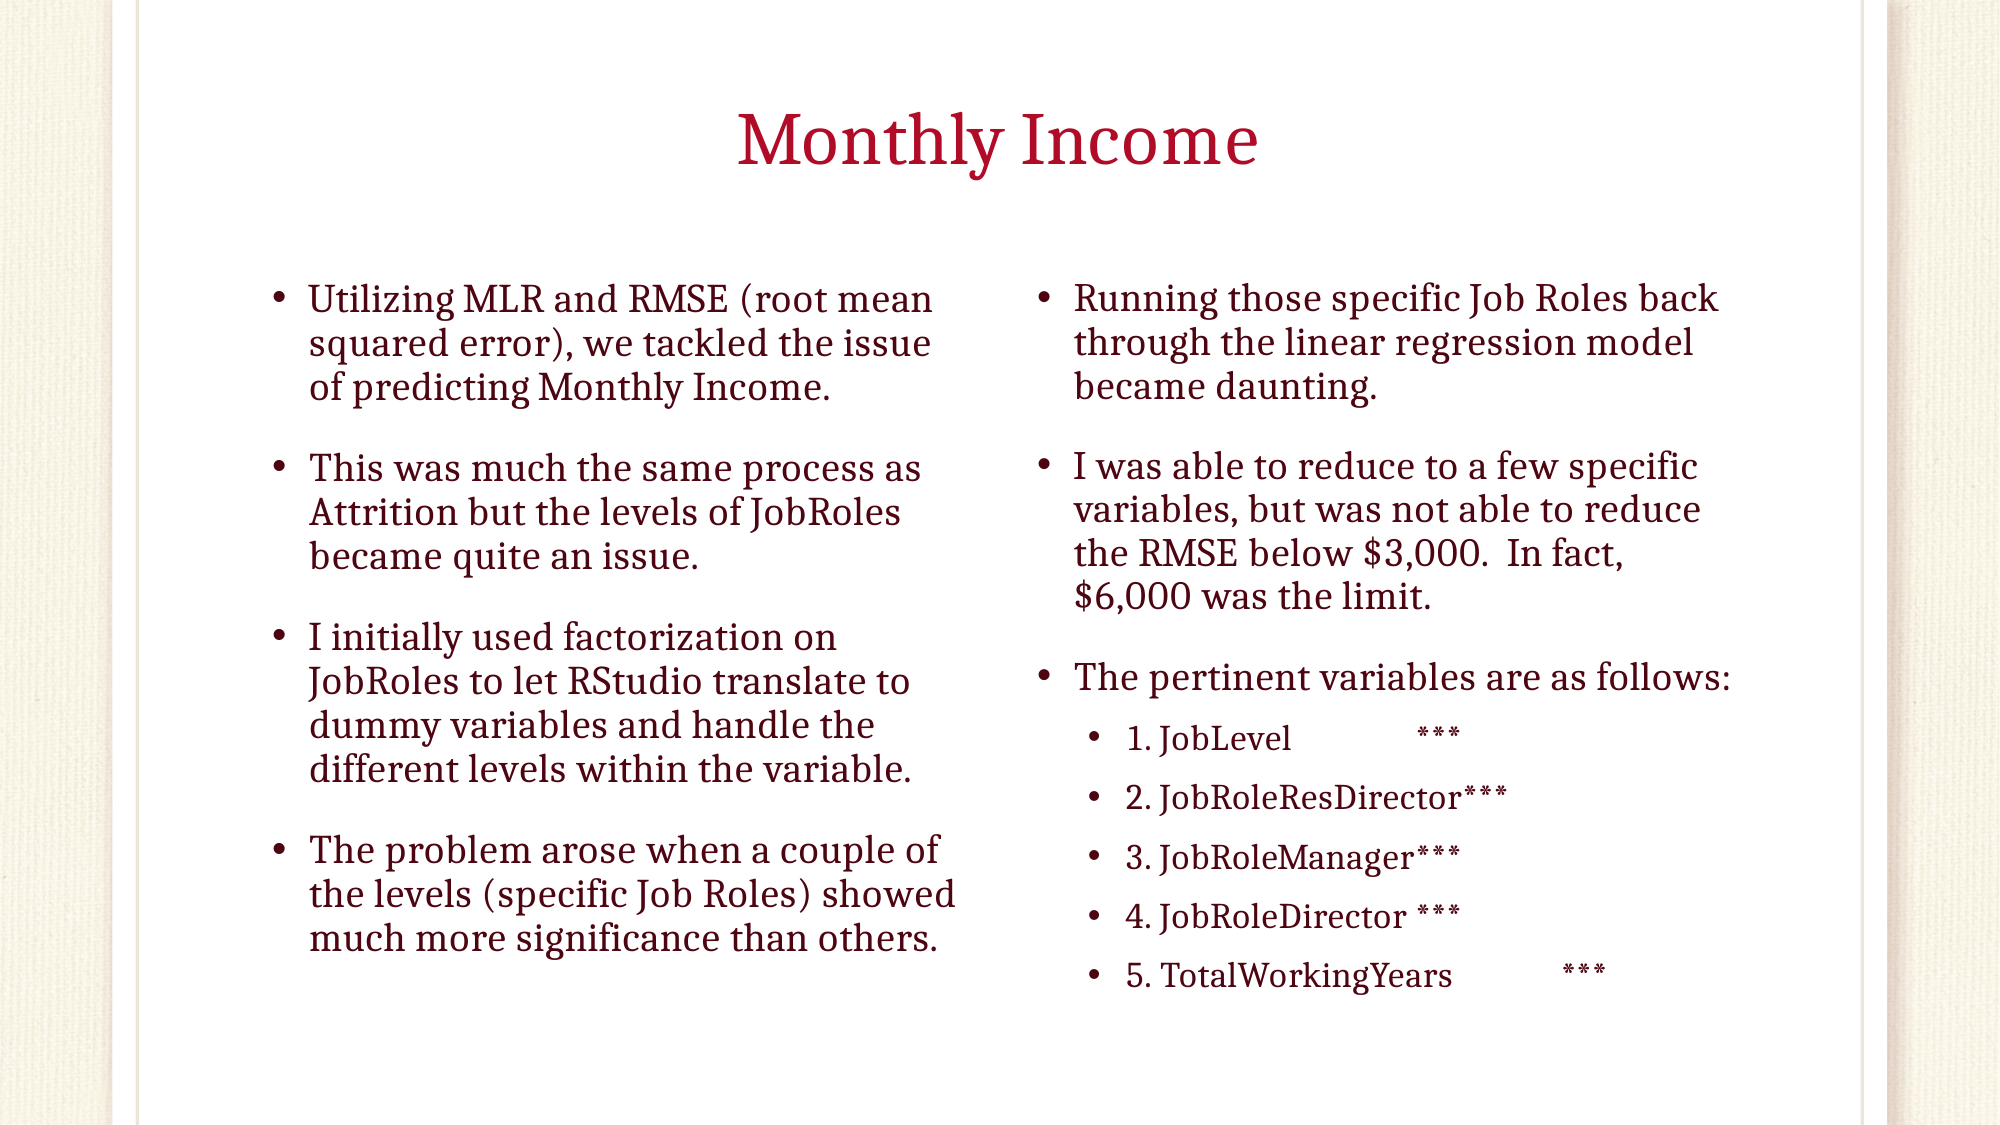

# Monthly Income
Utilizing MLR and RMSE (root mean squared error), we tackled the issue of predicting Monthly Income.
This was much the same process as Attrition but the levels of JobRoles became quite an issue.
I initially used factorization on JobRoles to let RStudio translate to dummy variables and handle the different levels within the variable.
The problem arose when a couple of the levels (specific Job Roles) showed much more significance than others.
Running those specific Job Roles back through the linear regression model became daunting.
I was able to reduce to a few specific variables, but was not able to reduce the RMSE below $3,000.  In fact, $6,000 was the limit.
The pertinent variables are as follows:
1. JobLevel 		***
2. JobRoleResDirector***
3. JobRoleManager	***
4. JobRoleDirector	***
5. TotalWorkingYears	***